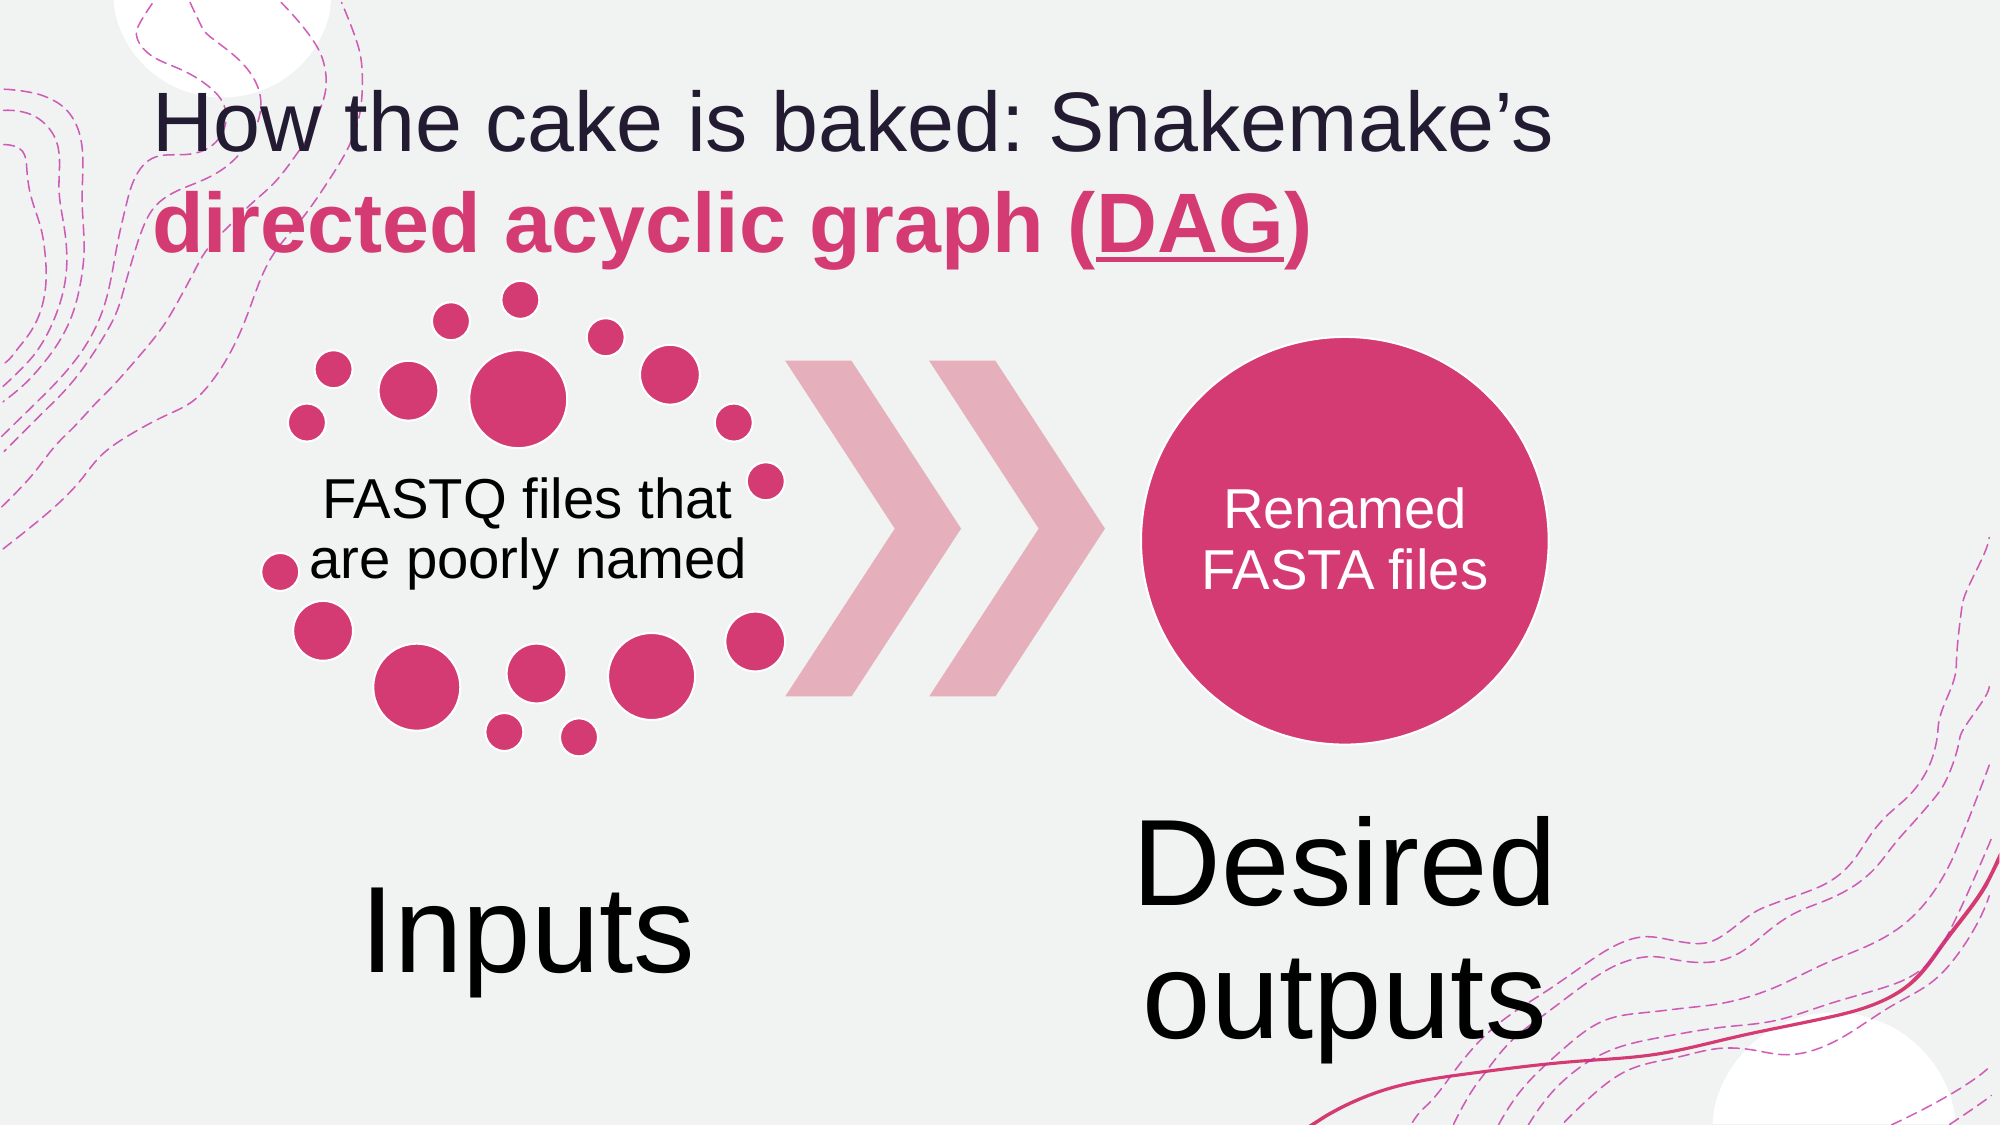

# How the cake is baked: Snakemake’s directed acyclic graph (DAG)
FASTQ files that are poorly named
Inputs
Renamed FASTA files
Desired outputs